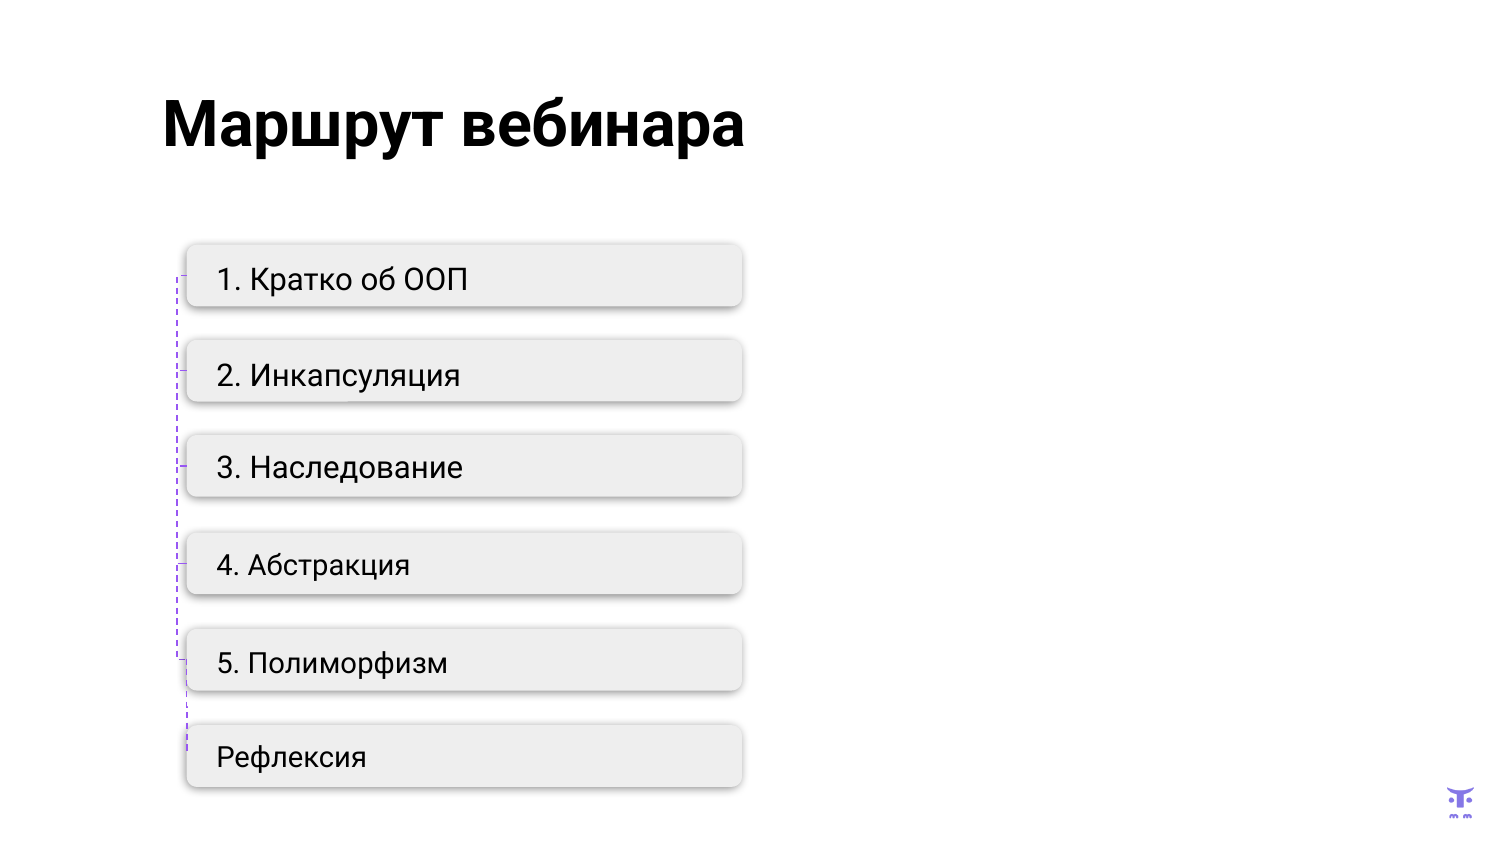

Маршрут вебинара
1. Кратко об ООП
2. Инкапсуляция
3. Наследование
4. Абстракция
5. Полиморфизм
Рефлексия